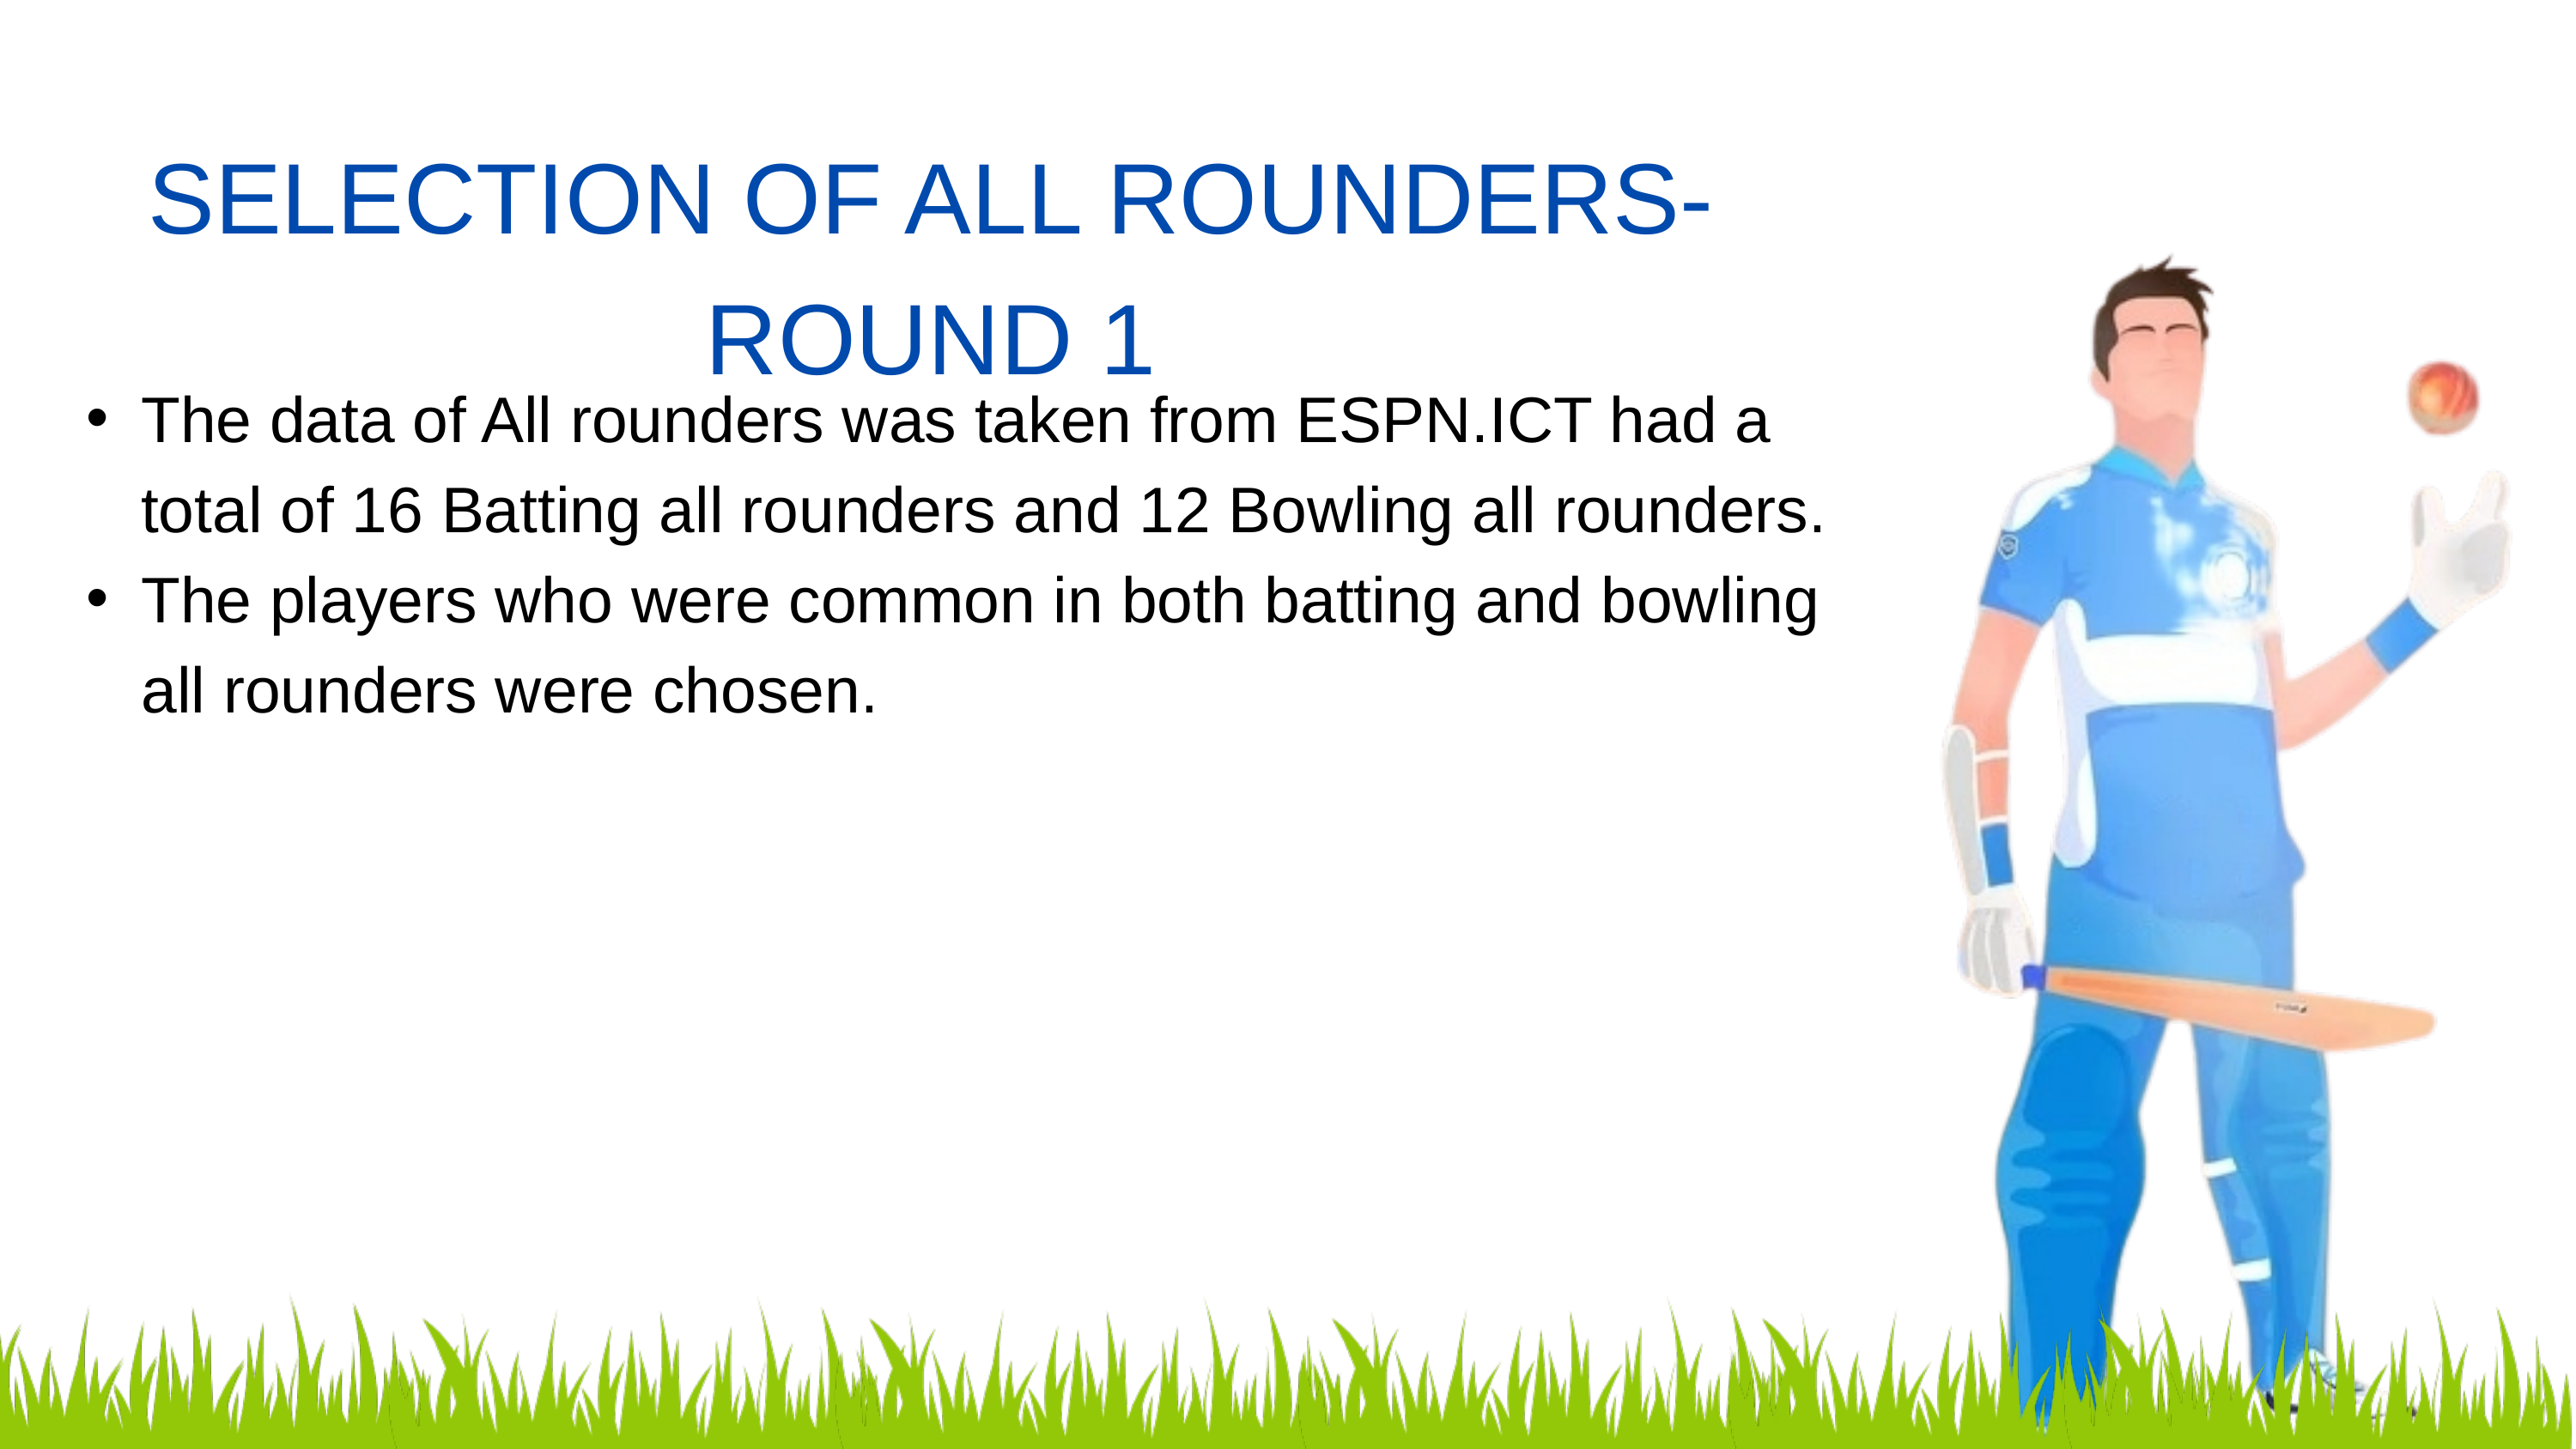

SELECTION OF ALL ROUNDERS- ROUND 1

The data of All rounders was taken from ESPN.ICT had a total of 16 Batting all rounders and 12 Bowling all rounders.
The players who were common in both batting and bowling all rounders were chosen.